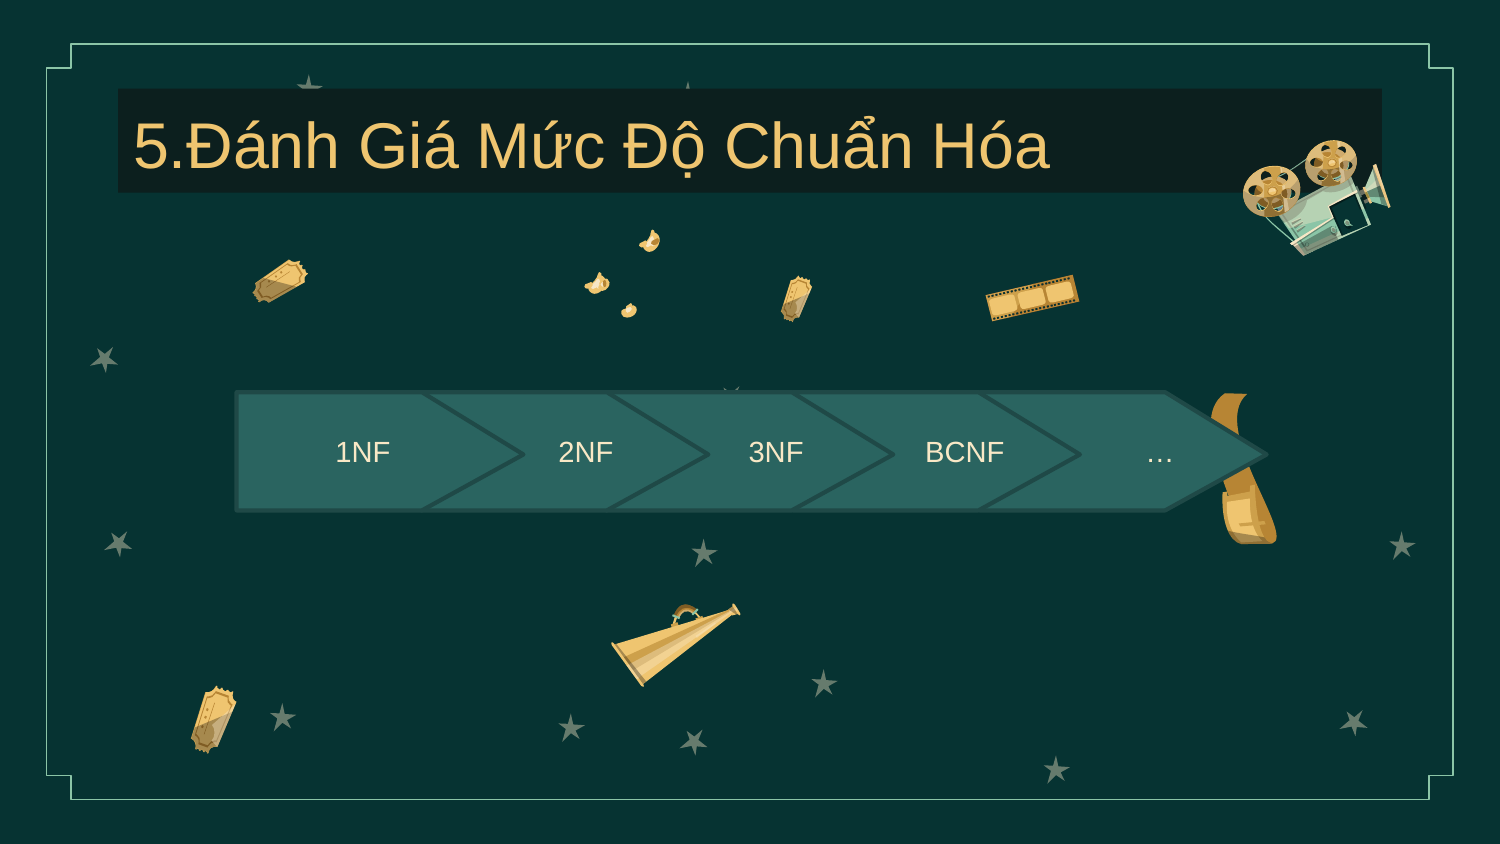

5.Đánh Giá Mức Độ Chuẩn Hóa

…
1NF
3NF
BCNF
2NF